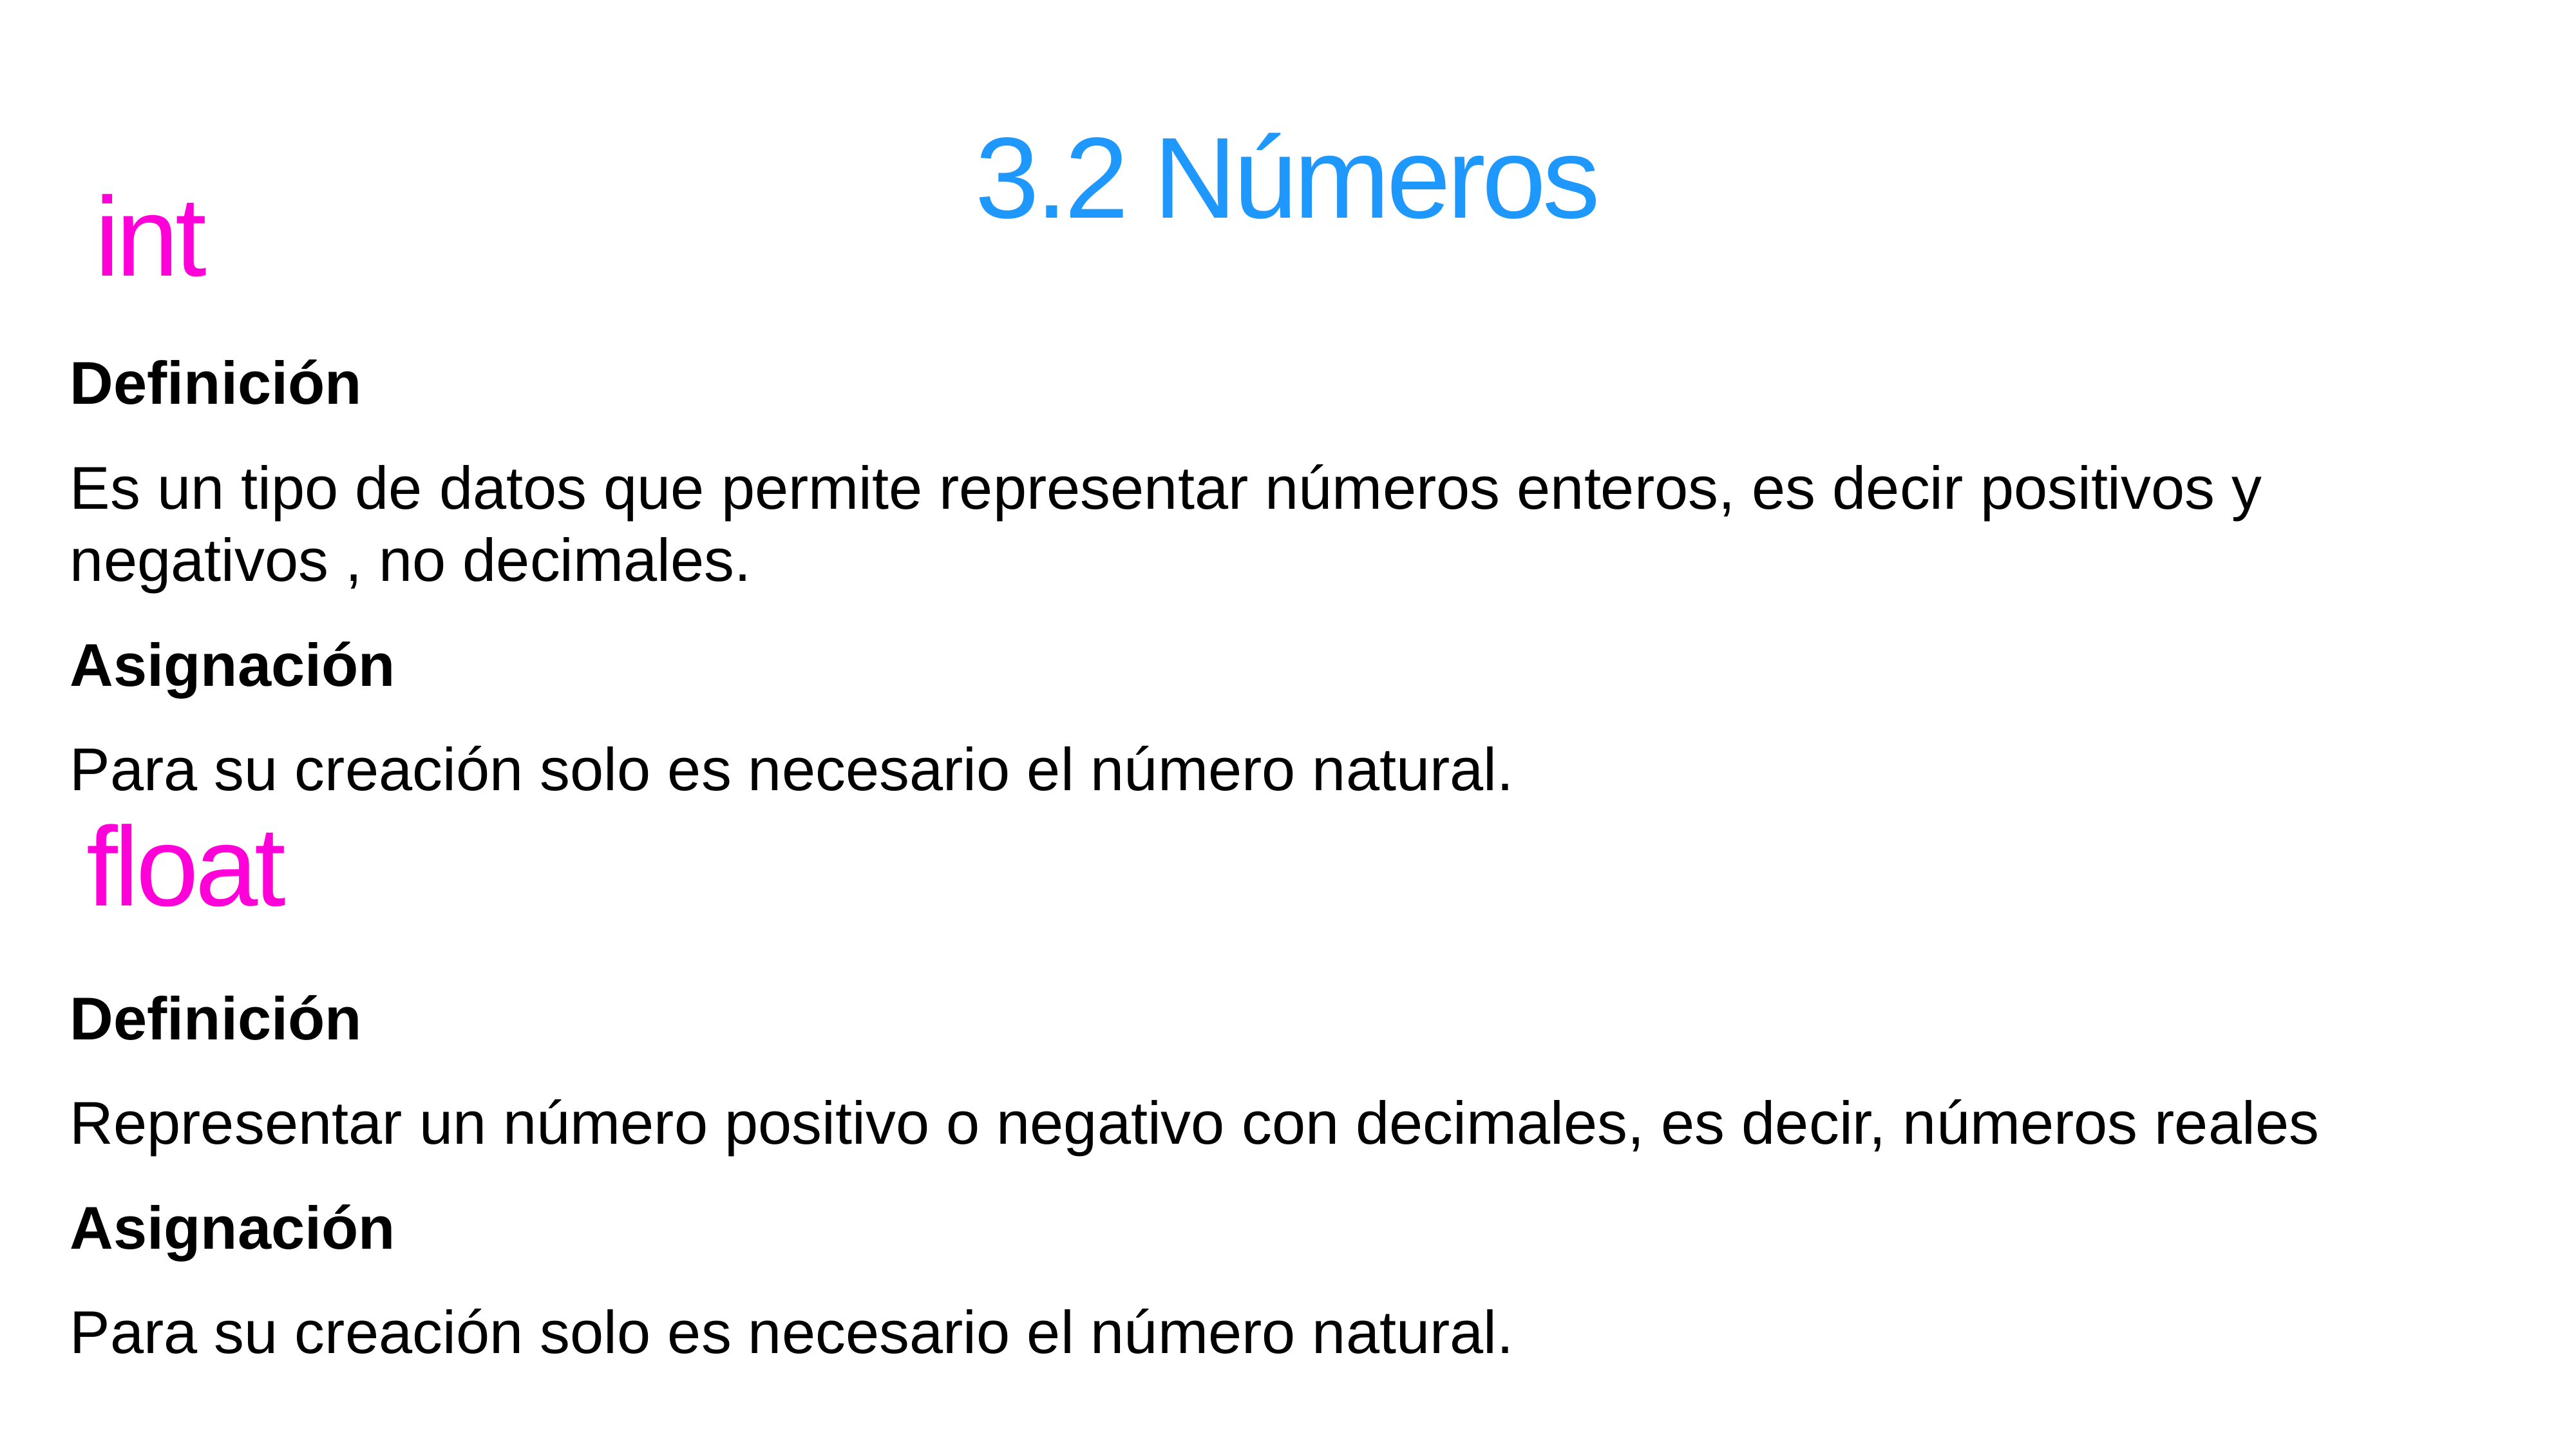

# 3.2 Números
int
Definición
Es un tipo de datos que permite representar números enteros, es decir positivos y negativos , no decimales.
Asignación
Para su creación solo es necesario el número natural.
float
Definición
Representar un número positivo o negativo con decimales, es decir, números reales
Asignación
Para su creación solo es necesario el número natural.